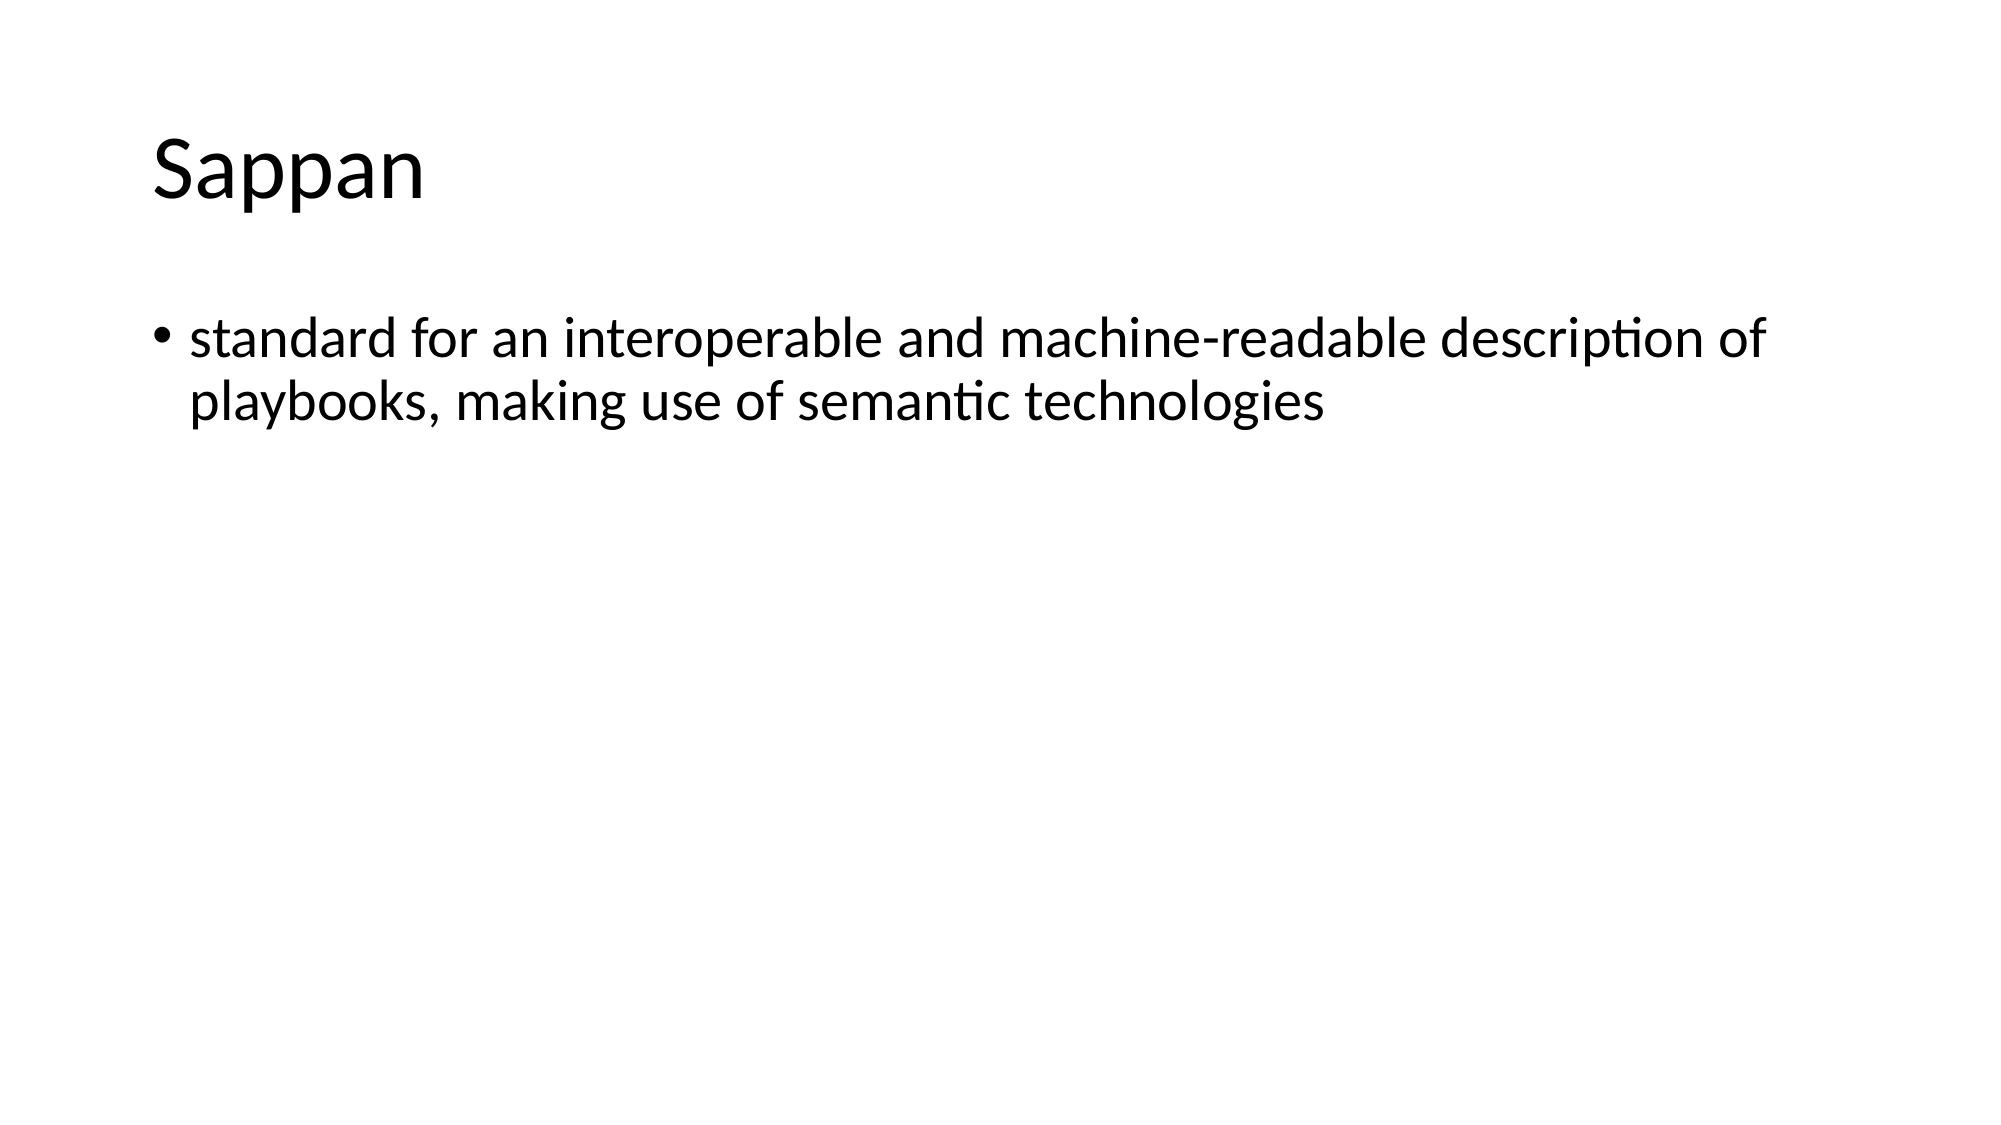

# Sappan
standard for an interoperable and machine-readable description of playbooks, making use of semantic technologies